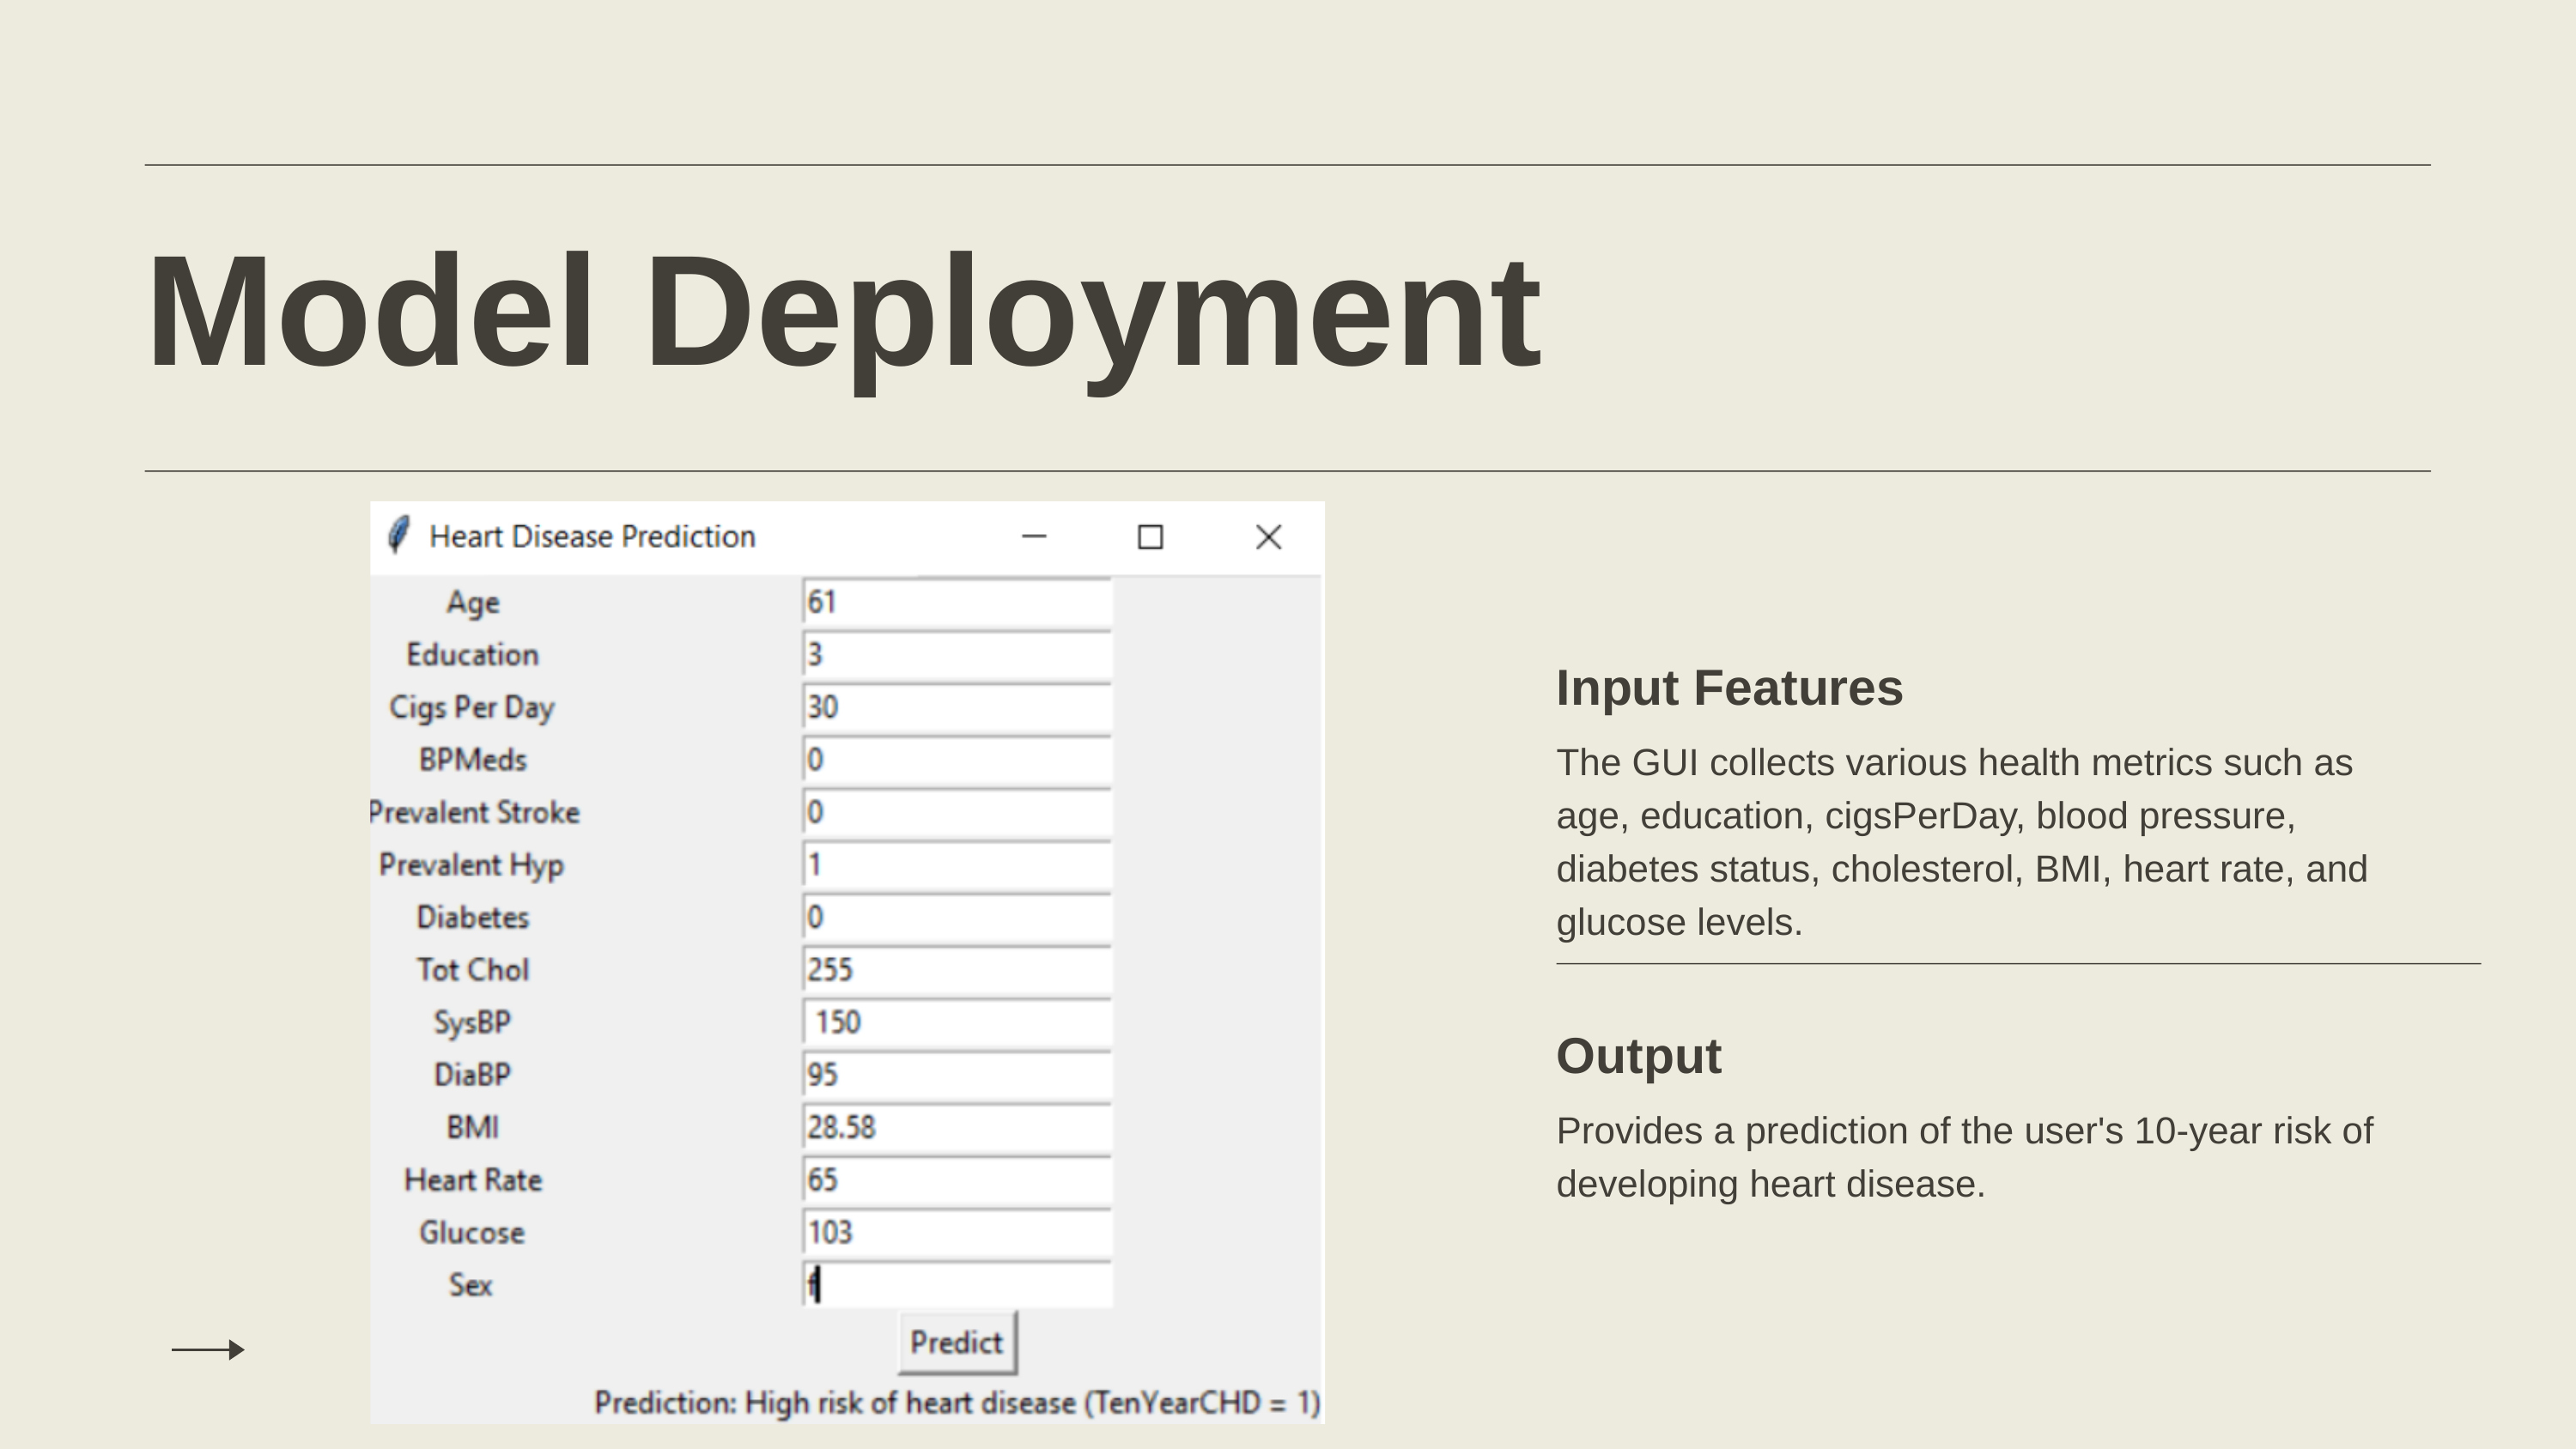

Model Deployment

Input Features
The GUI collects various health metrics such as age, education, cigsPerDay, blood pressure, diabetes status, cholesterol, BMI, heart rate, and glucose levels.
Output
Provides a prediction of the user's 10-year risk of developing heart disease.